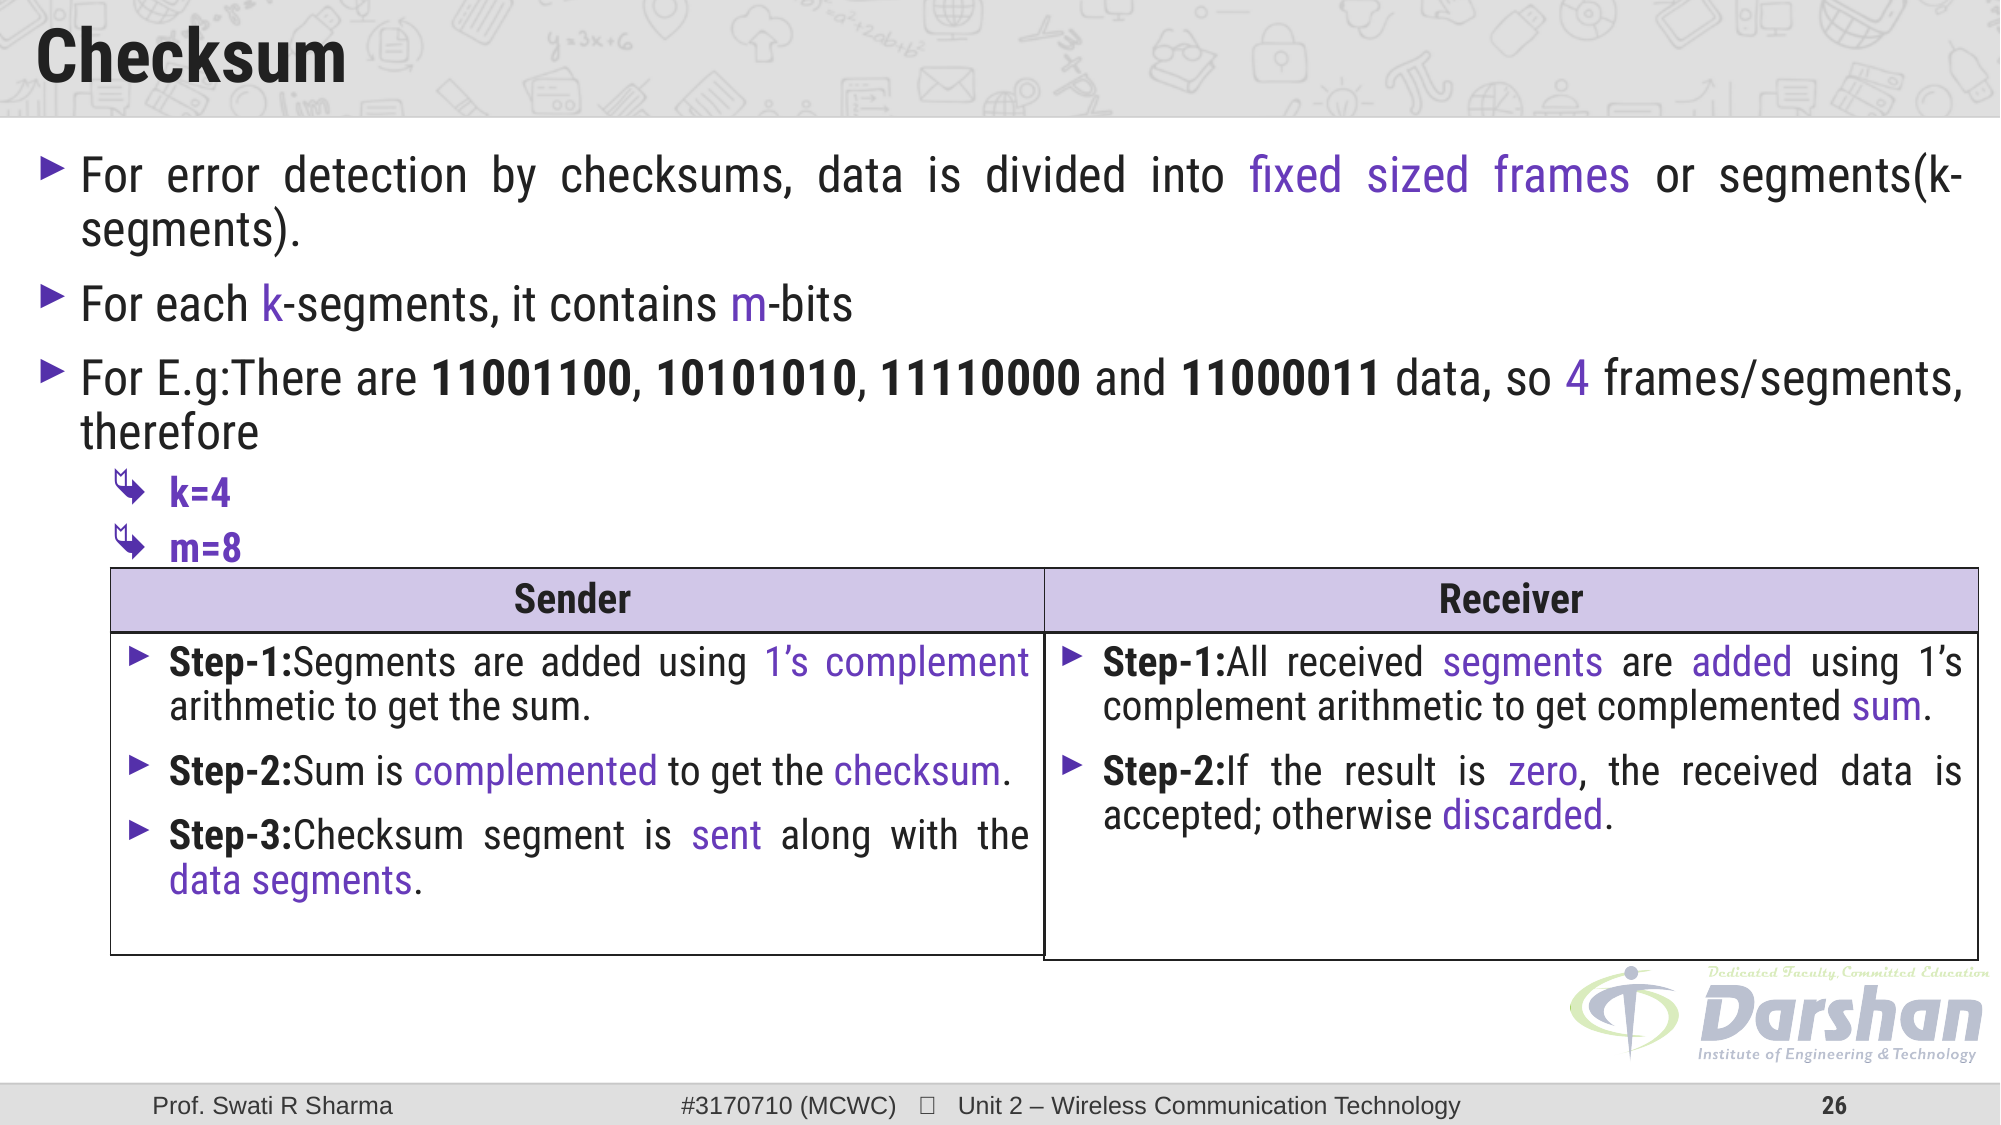

# Checksum
For error detection by checksums, data is divided into fixed sized frames or segments(k-segments).
For each k-segments, it contains m-bits
For E.g:There are 11001100, 10101010, 11110000 and 11000011 data, so 4 frames/segments, therefore
k=4
m=8

| Sender | Receiver |
| --- | --- |
| Step-1:Segments are added using 1’s complement arithmetic to get the sum. Step-2:Sum is complemented to get the checksum. Step-3:Checksum segment is sent along with the data segments. |
| --- |
| Step-1:All received segments are added using 1’s complement arithmetic to get complemented sum. Step-2:If the result is zero, the received data is accepted; otherwise discarded. |
| --- |